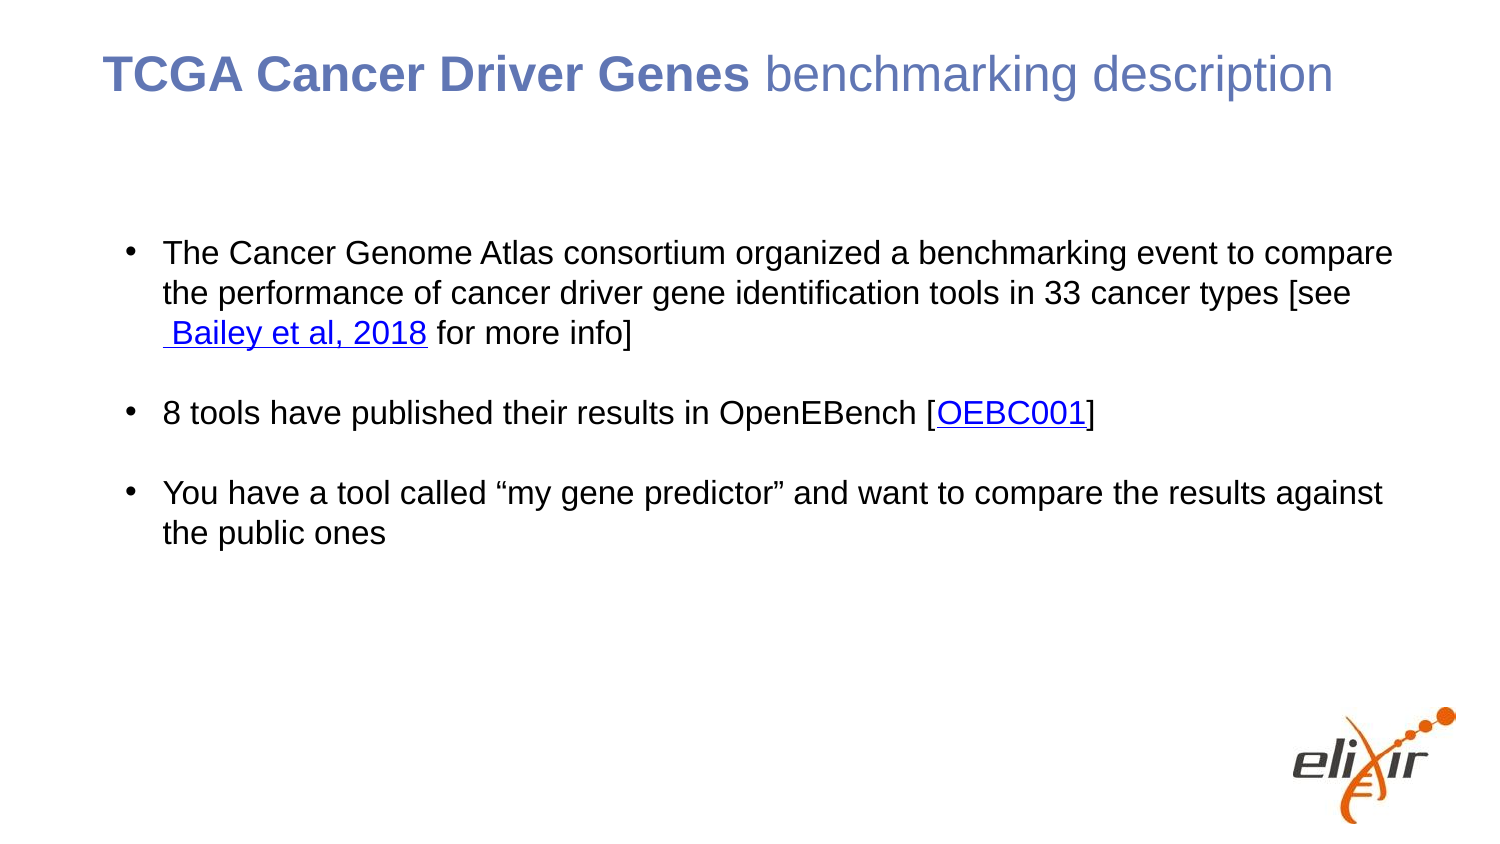

# TCGA Cancer Driver Genes benchmarking description
The Cancer Genome Atlas consortium organized a benchmarking event to compare the performance of cancer driver gene identification tools in 33 cancer types [see Bailey et al, 2018 for more info]

8 tools have published their results in OpenEBench [OEBC001]

You have a tool called “my gene predictor” and want to compare the results against the public ones